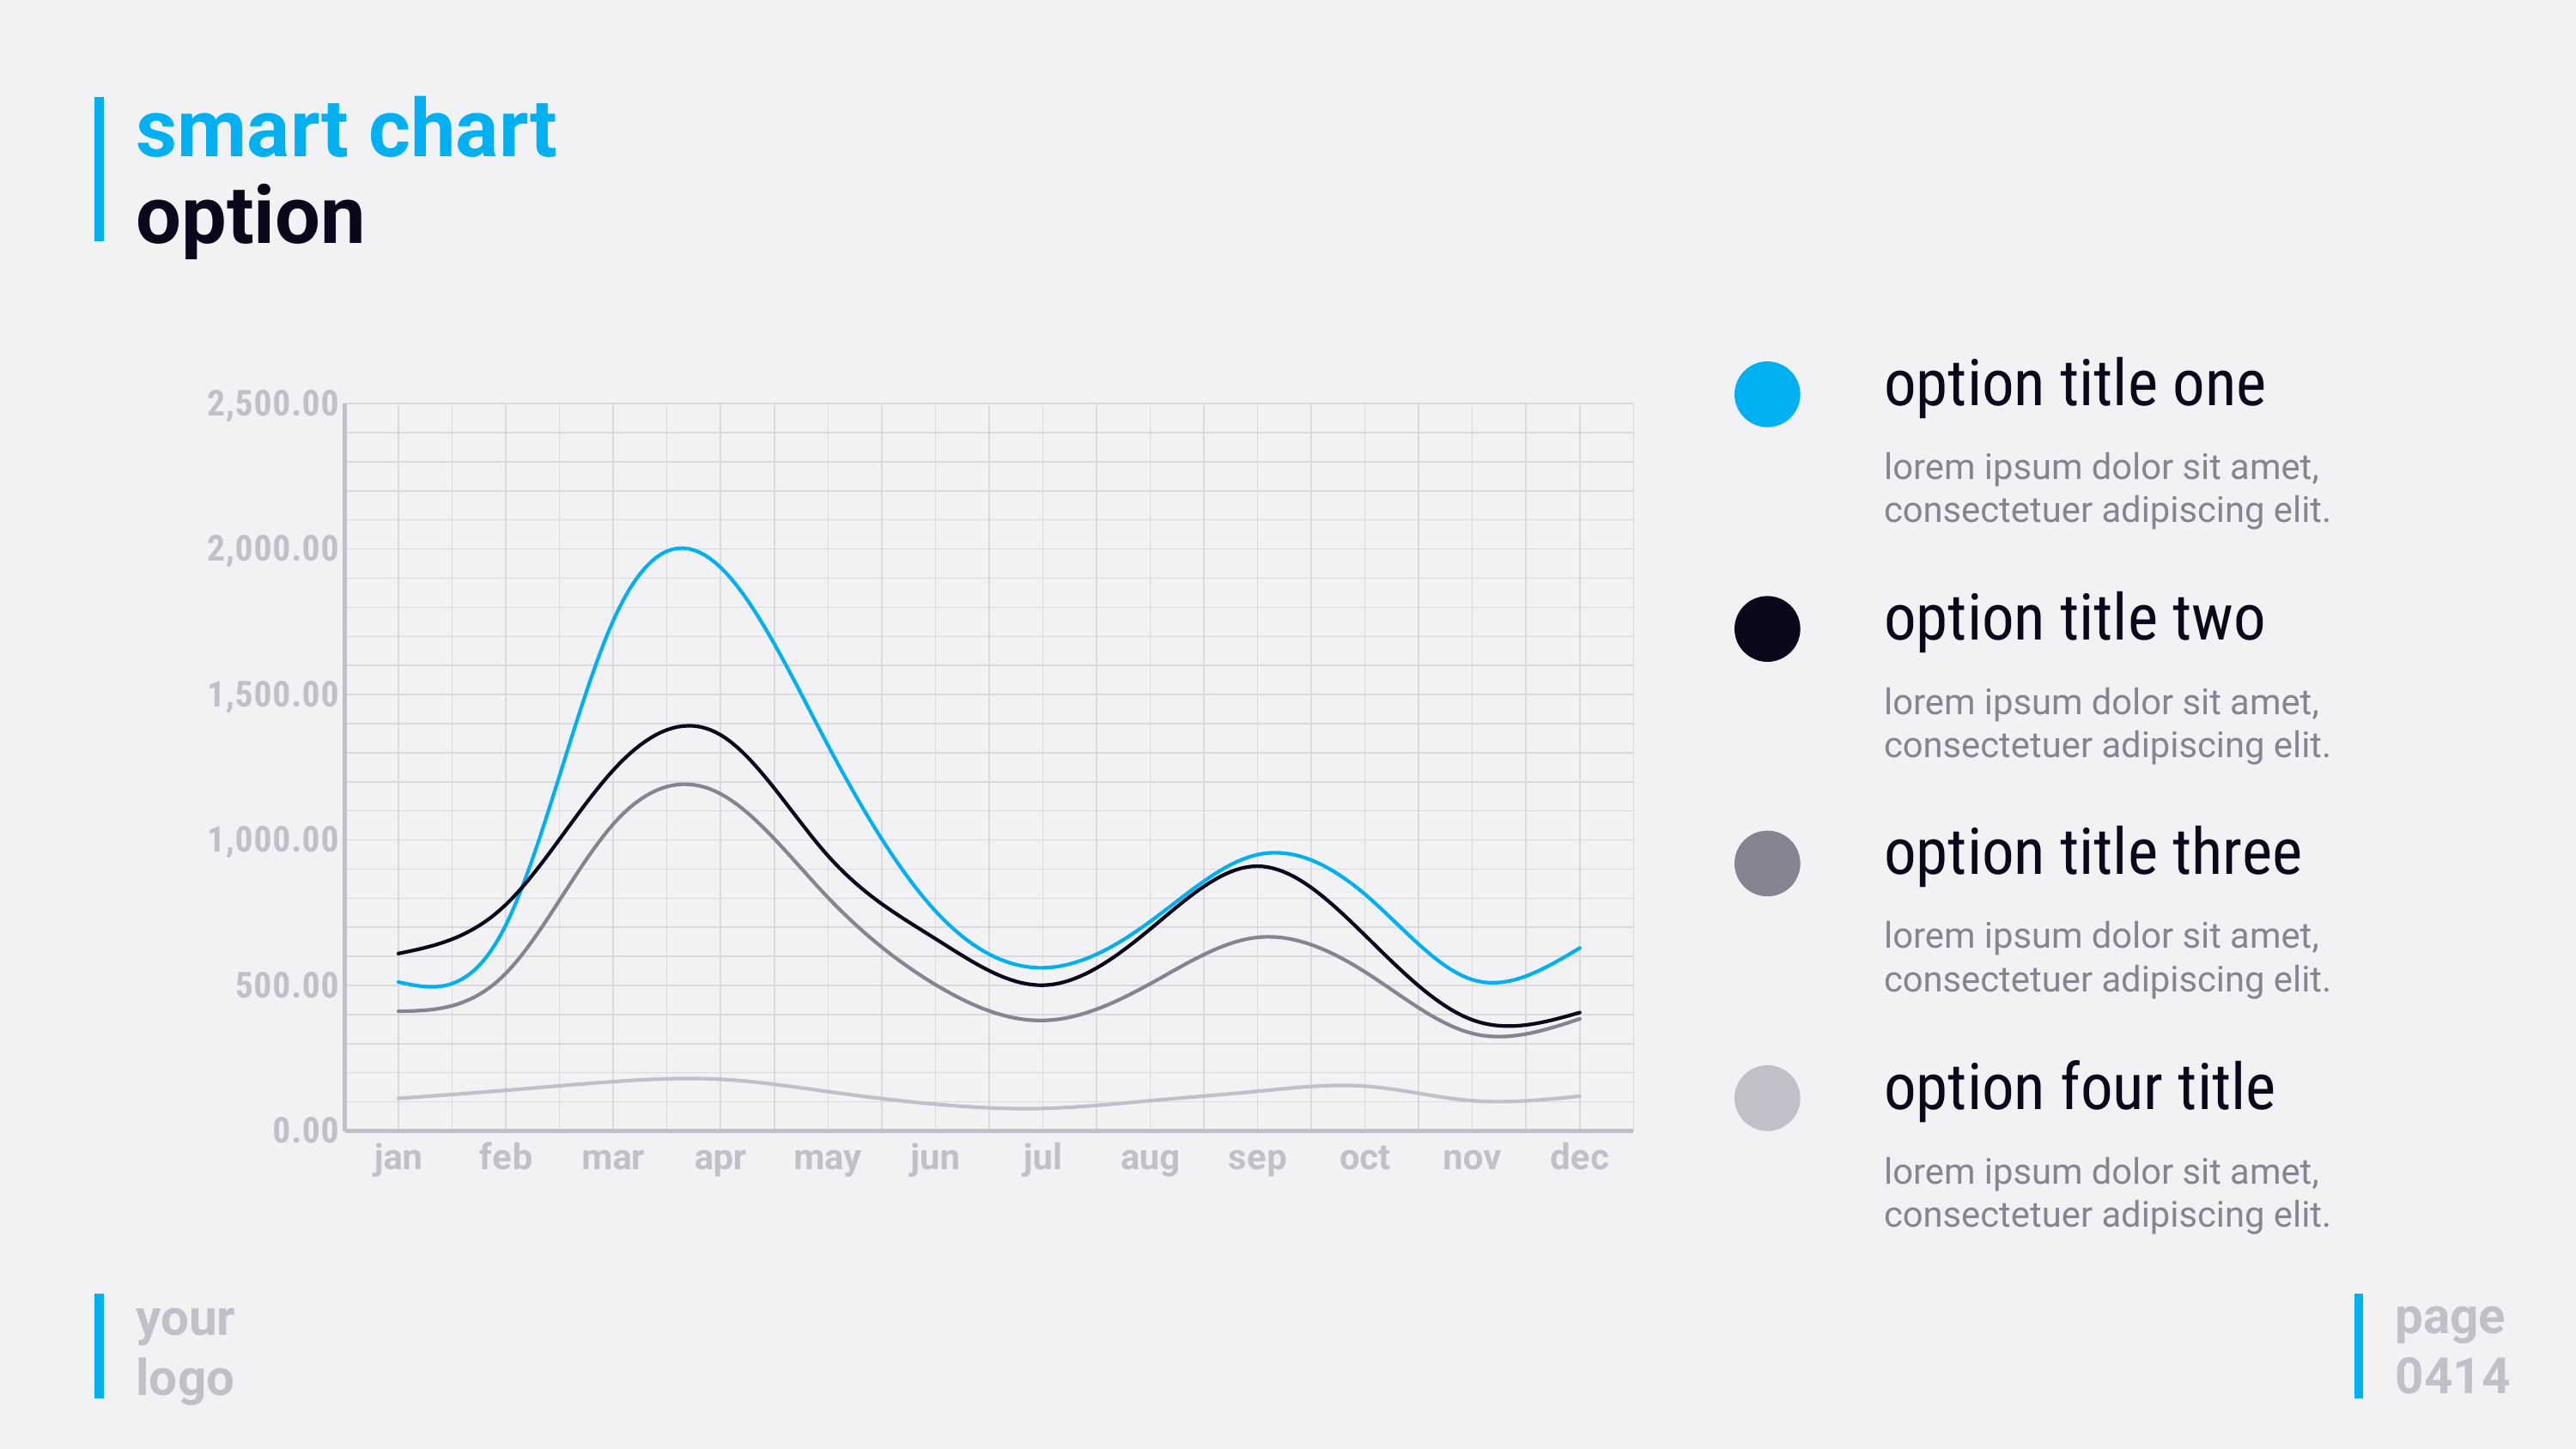

# smart chart option
option title one

lorem ipsum dolor sit amet, consectetuer adipiscing elit.

### Chart

| Category | Category 1 | Category 2 | Category 3 | Category 4 |
|---|---|---|---|---|
| jan | 511.6464967140197 | 609.6876789762114 | 411.1234551218254 | 112.03618967524528 |
| feb | 707.3009864391136 | 777.6434143488309 | 541.5119478785672 | 139.5914428477572 |
| mar | 1753.8239468993386 | 1239.9669020362278 | 1054.3924355638537 | 169.3864577559948 |
| apr | 1936.7358881060788 | 1361.255969611625 | 1158.4572517911781 | 177.37989765583035 |
| may | 1325.17695398189 | 945.430796363666 | 801.9405893354179 | 135.21401766069818 |
| jun | 756.0451010715244 | 660.7090475870973 | 502.9084667517877 | 91.97125159674141 |
| jul | 560.7315839466874 | 500.8010233038595 | 379.6110144712189 | 77.30043616310988 |
| aug | 719.4799229047504 | 693.6338558220665 | 505.70814726906525 | 104.01066308037899 |
| sep | 949.6061630773165 | 909.9293573618554 | 665.2946258146955 | 136.34835700491433 |
| oct | 813.4297703337509 | 672.5211630183667 | 546.626157424194 | 153.92753892046449 |
| nov | 519.7497385733309 | 381.61747676353514 | 335.10572101717736 | 103.94994771466617 |
| dec | 628.7141639742086 | 406.8610912619222 | 385.02802047206654 | 119.50880618006853 |
option title two

lorem ipsum dolor sit amet, consectetuer adipiscing elit.
option title three

lorem ipsum dolor sit amet, consectetuer adipiscing elit.
option four title

lorem ipsum dolor sit amet, consectetuer adipiscing elit.
page
0414